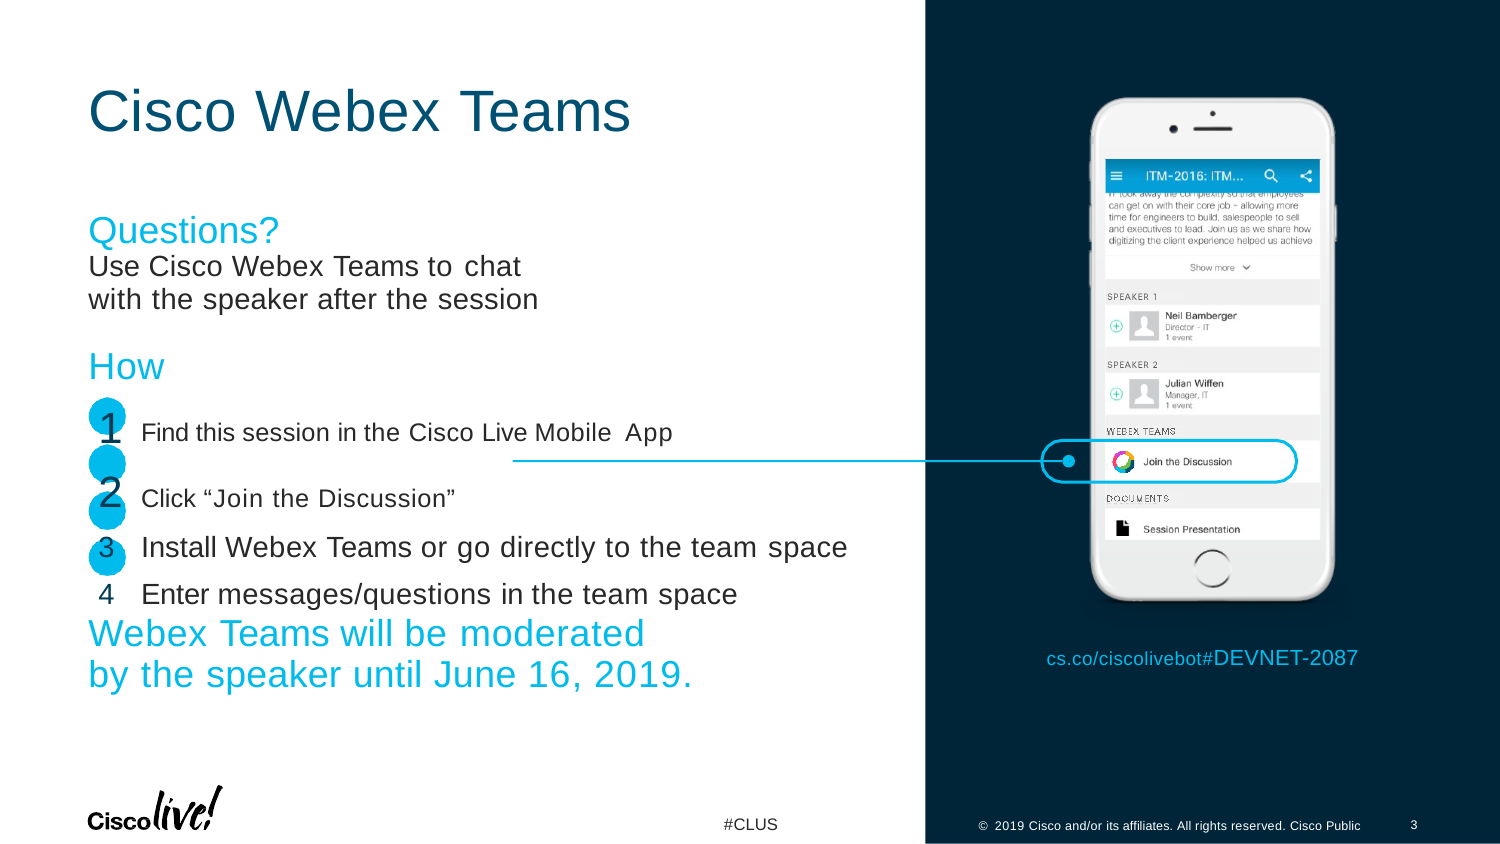

# Cisco Webex Teams
Questions?
Use Cisco Webex Teams to chat
with the speaker after the session
How
Find this session in the Cisco Live Mobile App
Click “Join the Discussion”
Install Webex Teams or go directly to the team space
Enter messages/questions in the team space

Webex Teams will be moderated  by the speaker until June 16, 2019.
cs.co/ciscolivebot#DEVNET-2087

#CLUS
3
© 2019 Cisco and/or its affiliates. All rights reserved. Cisco Public